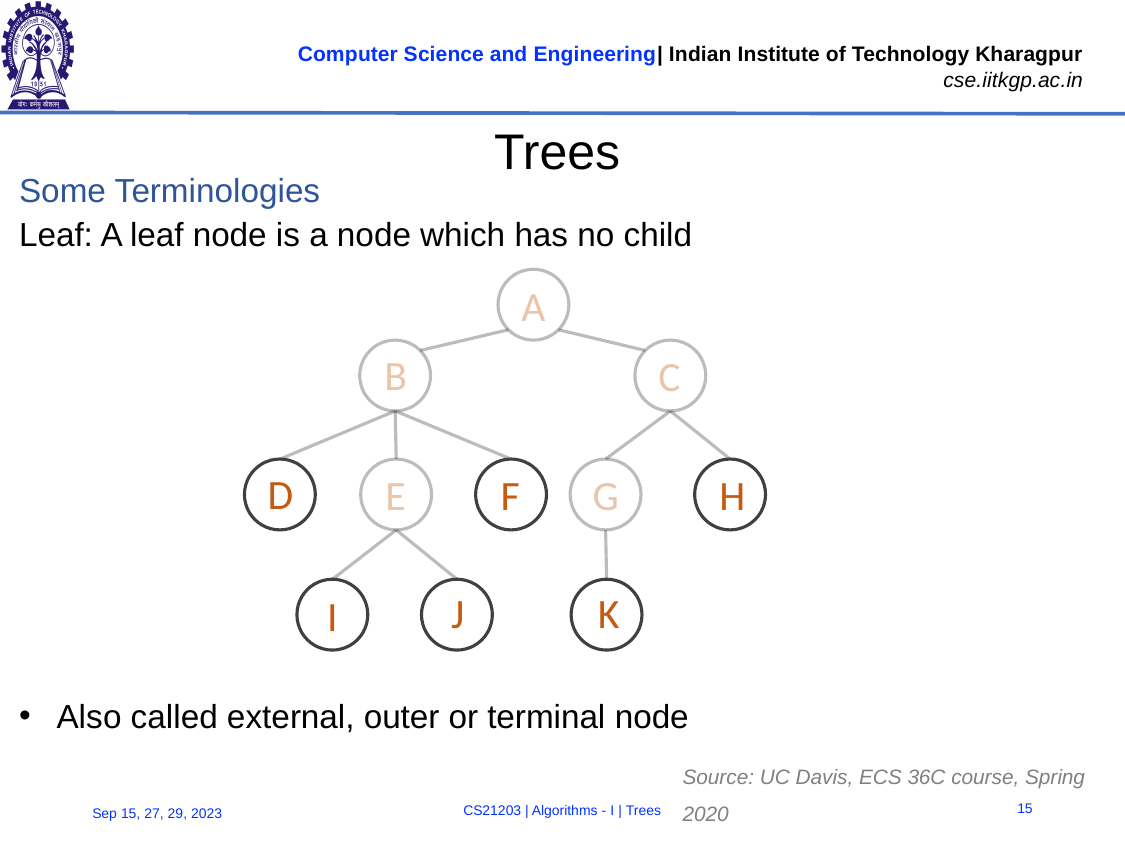

# Trees
Some Terminologies
Leaf: A leaf node is a node which has no child

Also called external, outer or terminal node

A

B
C

D
E
F
G
H
K

J
I
Source: UC Davis, ECS 36C course, Spring 2020
15
CS21203 | Algorithms - I | Trees
Sep 15, 27, 29, 2023